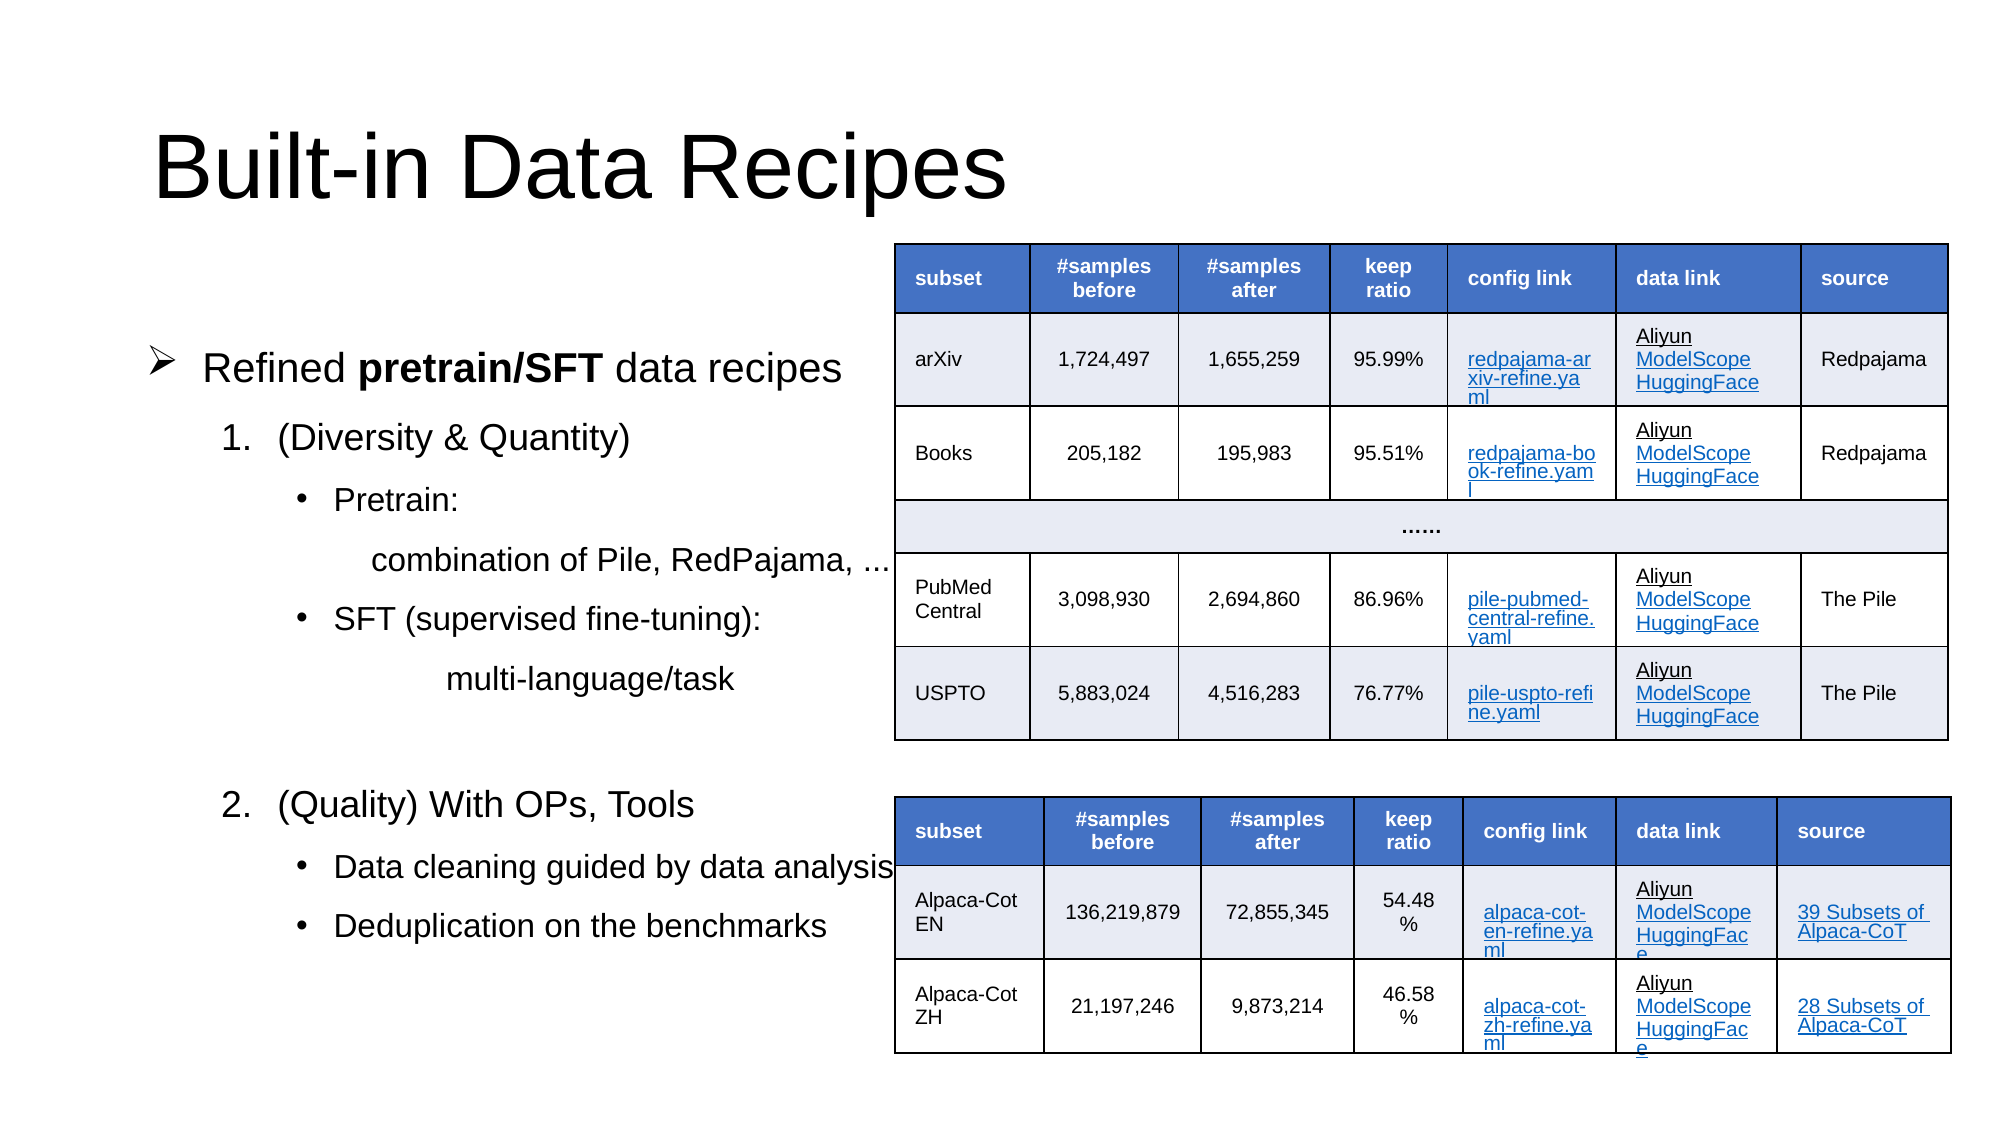

# Built-in Data Recipes
| subset | #samples before | #samples after | keep ratio | config link | data link | source |
| --- | --- | --- | --- | --- | --- | --- |
| arXiv | 1,724,497 | 1,655,259 | 95.99% | redpajama-arxiv-refine.yaml | Aliyun ModelScope HuggingFace | Redpajama |
| Books | 205,182 | 195,983 | 95.51% | redpajama-book-refine.yaml | Aliyun ModelScope HuggingFace | Redpajama |
| …… |  |  |  |  |  |  |
| PubMed Central | 3,098,930 | 2,694,860 | 86.96% | pile-pubmed-central-refine.yaml | Aliyun ModelScope HuggingFace | The Pile |
| USPTO | 5,883,024 | 4,516,283 | 76.77% | pile-uspto-refine.yaml | Aliyun ModelScope HuggingFace | The Pile |

Refined pretrain/SFT data recipes
(Diversity & Quantity)
Pretrain:
combination of Pile, RedPajama, ...
SFT (supervised fine-tuning):
	multi-language/task

(Quality) With OPs, Tools
Data cleaning guided by data analysis
Deduplication on the benchmarks
| subset | #samples before | #samples after | keep ratio | config link | data link | source |
| --- | --- | --- | --- | --- | --- | --- |
| Alpaca-Cot EN | 136,219,879 | 72,855,345 | 54.48% | alpaca-cot-en-refine.yaml | Aliyun ModelScope HuggingFace | 39 Subsets of Alpaca-CoT |
| Alpaca-Cot ZH | 21,197,246 | 9,873,214 | 46.58% | alpaca-cot-zh-refine.yaml | Aliyun ModelScope HuggingFace | 28 Subsets of Alpaca-CoT |